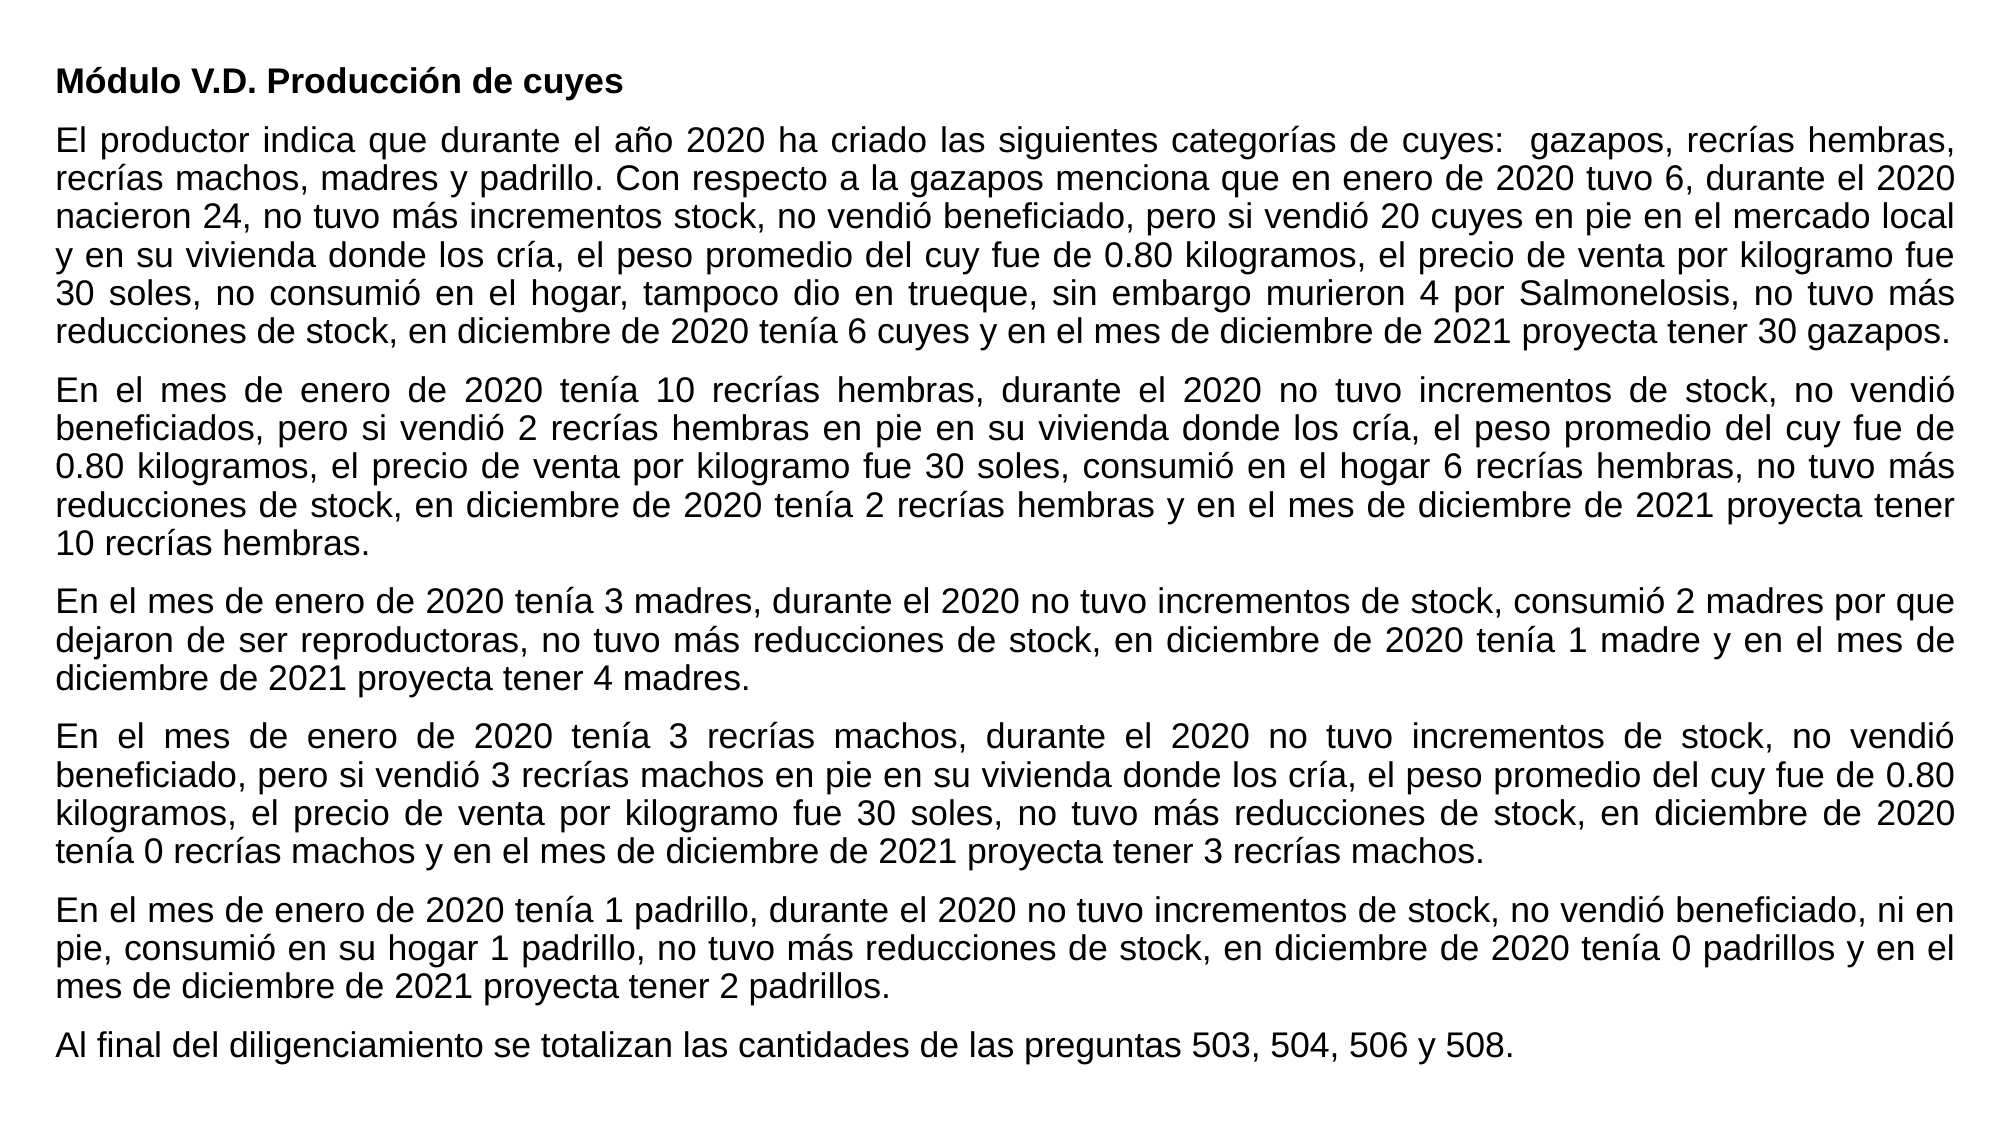

Módulo V.D. Producción de cuyes
El productor indica que durante el año 2020 ha criado las siguientes categorías de cuyes:  gazapos, recrías hembras, recrías machos, madres y padrillo. Con respecto a la gazapos menciona que en enero de 2020 tuvo 6, durante el 2020 nacieron 24, no tuvo más incrementos stock, no vendió beneficiado, pero si vendió 20 cuyes en pie en el mercado local y en su vivienda donde los cría, el peso promedio del cuy fue de 0.80 kilogramos, el precio de venta por kilogramo fue 30 soles, no consumió en el hogar, tampoco dio en trueque, sin embargo murieron 4 por Salmonelosis, no tuvo más reducciones de stock, en diciembre de 2020 tenía 6 cuyes y en el mes de diciembre de 2021 proyecta tener 30 gazapos.
En el mes de enero de 2020 tenía 10 recrías hembras, durante el 2020 no tuvo incrementos de stock, no vendió beneficiados, pero si vendió 2 recrías hembras en pie en su vivienda donde los cría, el peso promedio del cuy fue de 0.80 kilogramos, el precio de venta por kilogramo fue 30 soles, consumió en el hogar 6 recrías hembras, no tuvo más reducciones de stock, en diciembre de 2020 tenía 2 recrías hembras y en el mes de diciembre de 2021 proyecta tener 10 recrías hembras.
En el mes de enero de 2020 tenía 3 madres, durante el 2020 no tuvo incrementos de stock, consumió 2 madres por que dejaron de ser reproductoras, no tuvo más reducciones de stock, en diciembre de 2020 tenía 1 madre y en el mes de diciembre de 2021 proyecta tener 4 madres.
En el mes de enero de 2020 tenía 3 recrías machos, durante el 2020 no tuvo incrementos de stock, no vendió beneficiado, pero si vendió 3 recrías machos en pie en su vivienda donde los cría, el peso promedio del cuy fue de 0.80 kilogramos, el precio de venta por kilogramo fue 30 soles, no tuvo más reducciones de stock, en diciembre de 2020 tenía 0 recrías machos y en el mes de diciembre de 2021 proyecta tener 3 recrías machos.
En el mes de enero de 2020 tenía 1 padrillo, durante el 2020 no tuvo incrementos de stock, no vendió beneficiado, ni en pie, consumió en su hogar 1 padrillo, no tuvo más reducciones de stock, en diciembre de 2020 tenía 0 padrillos y en el mes de diciembre de 2021 proyecta tener 2 padrillos.
Al final del diligenciamiento se totalizan las cantidades de las preguntas 503, 504, 506 y 508.